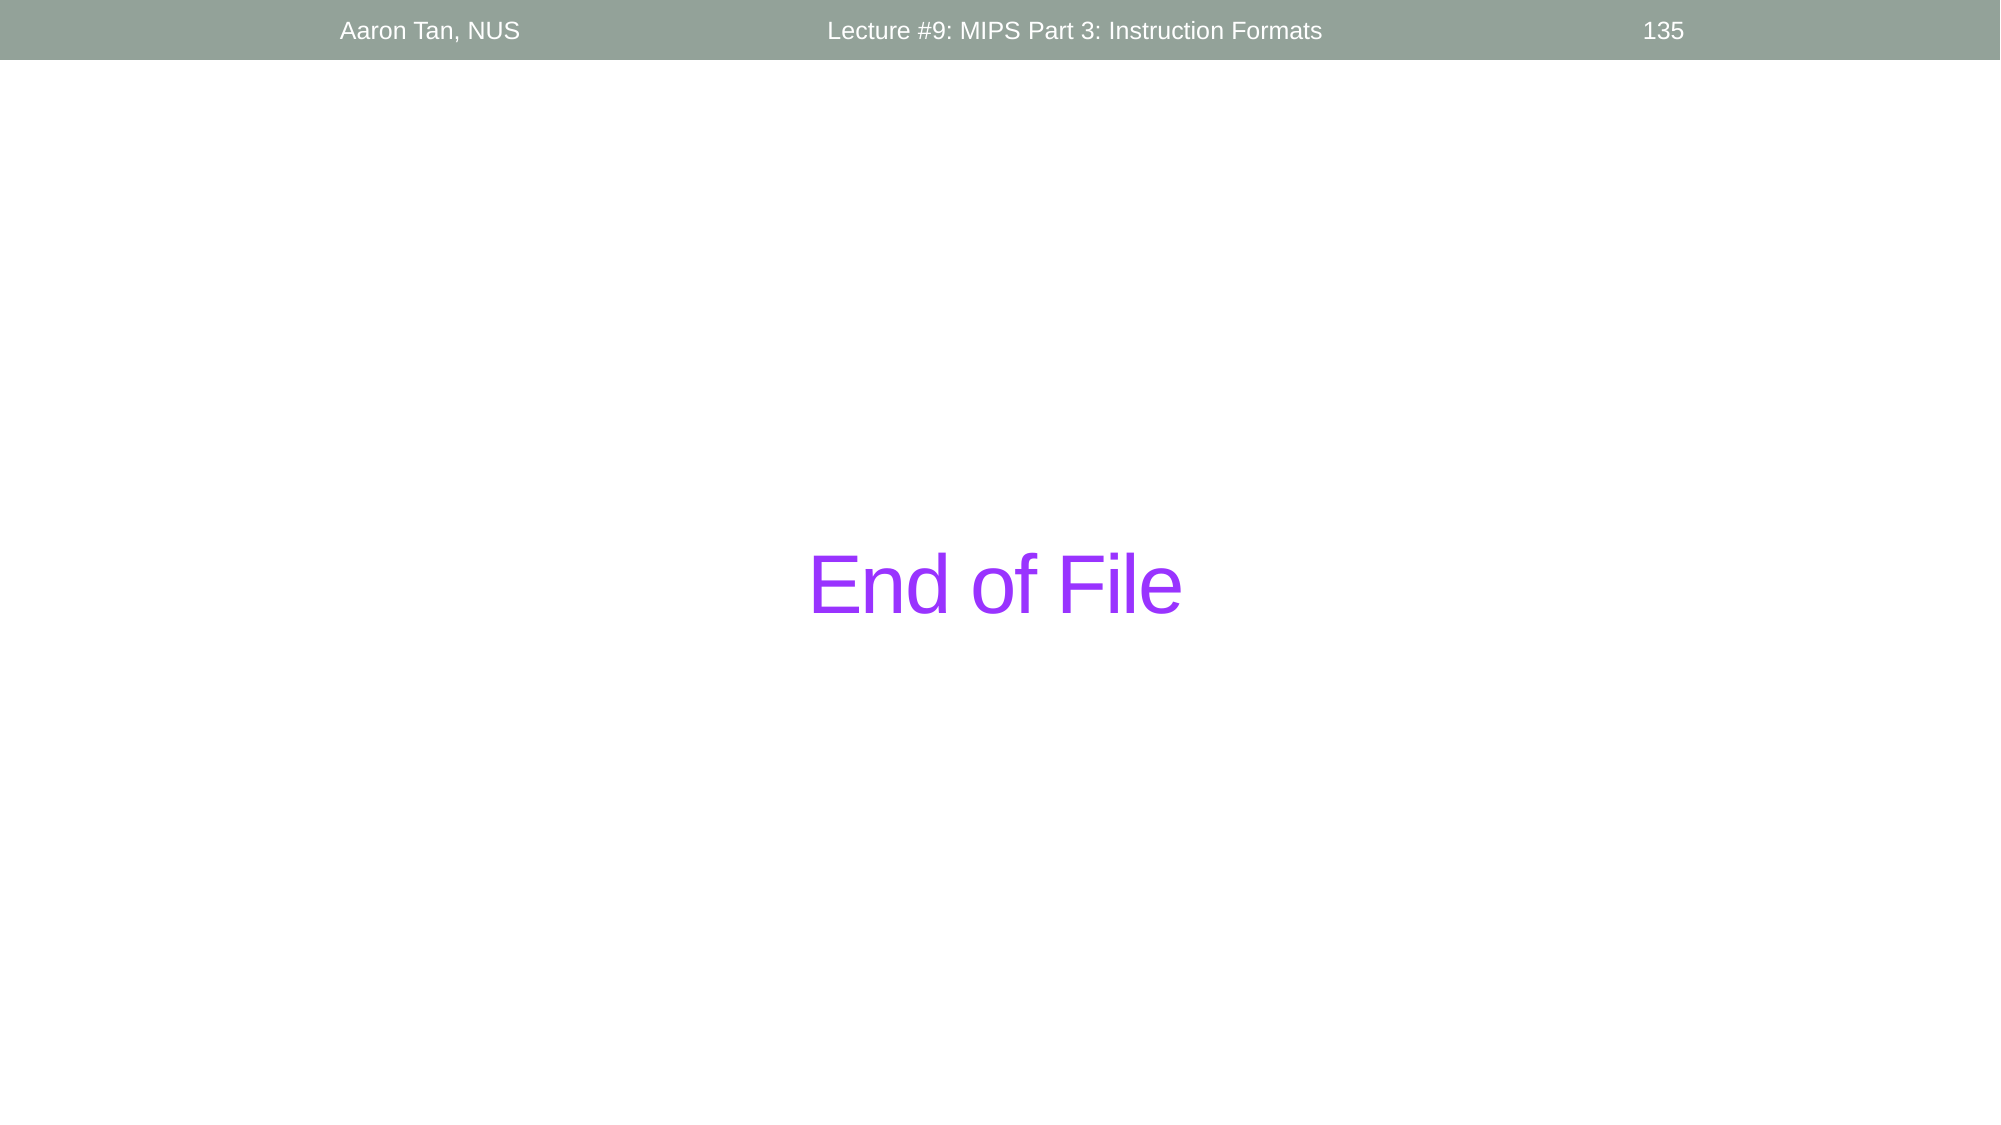

Aaron Tan, NUS
Lecture #9: MIPS Part 3: Instruction Formats
135
# End of File